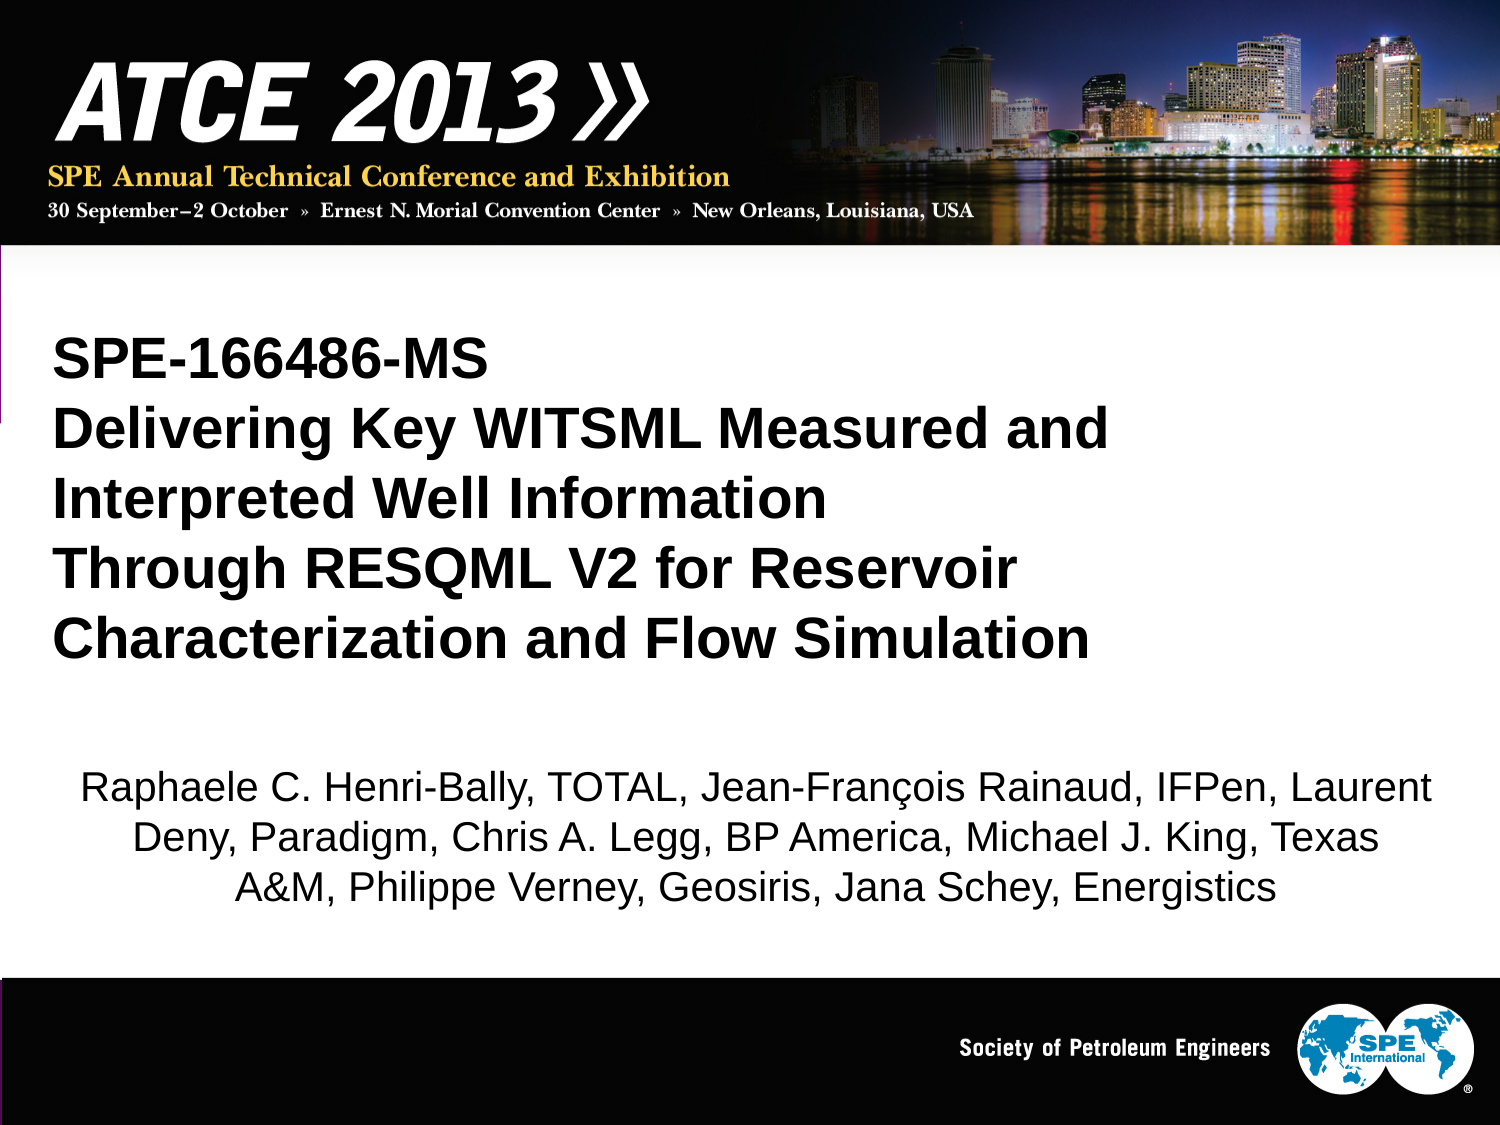

SPE-166486-MS
Delivering Key WITSML Measured and
Interpreted Well Information
Through RESQML V2 for Reservoir
Characterization and Flow Simulation
Raphaele C. Henri-Bally, TOTAL, Jean-François Rainaud, IFPen, Laurent Deny, Paradigm, Chris A. Legg, BP America, Michael J. King, Texas A&M, Philippe Verney, Geosiris, Jana Schey, Energistics